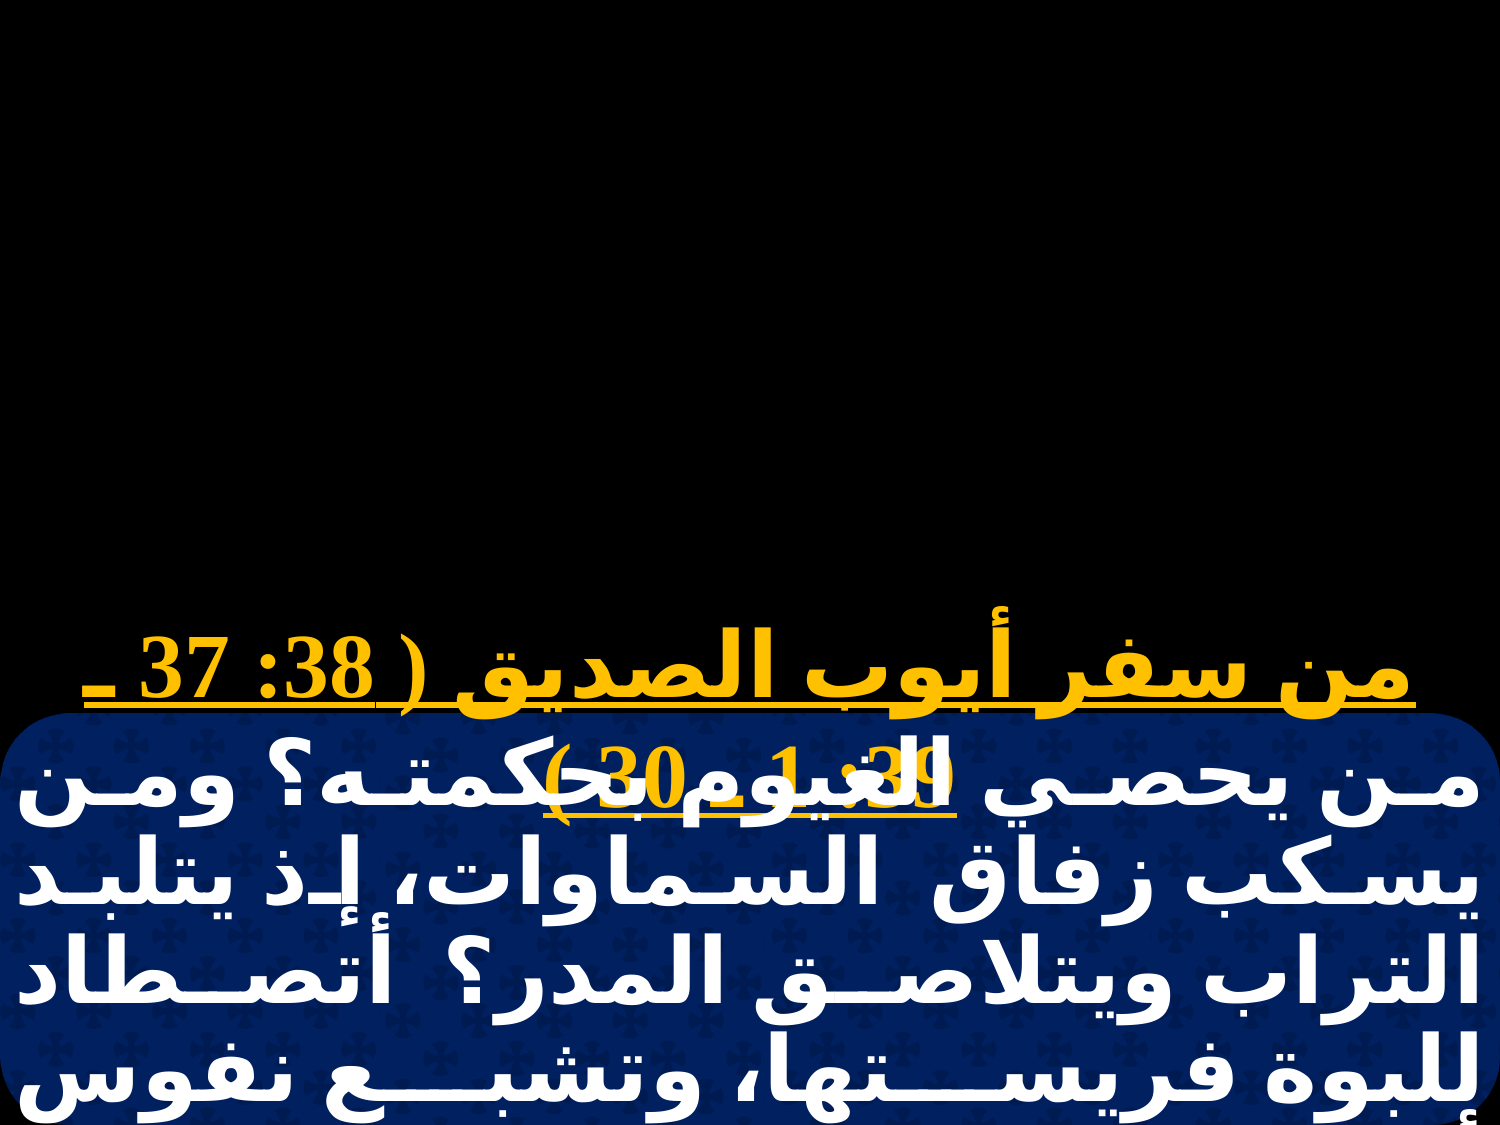

من سفر أيوب الصديق ( 38: 37 ـ 39: 1 ـ 30 )
من يحصي الغيوم بحكمته؟ ومن يسكب زفاق  السماوات، إذ يتلبد التراب ويتلاصق المدر؟  أتصطاد للبوة فريستها، وتشبع نفوس أشبالها،  حين تربض في العرائن وتقعد في أجمتها كامنة؟